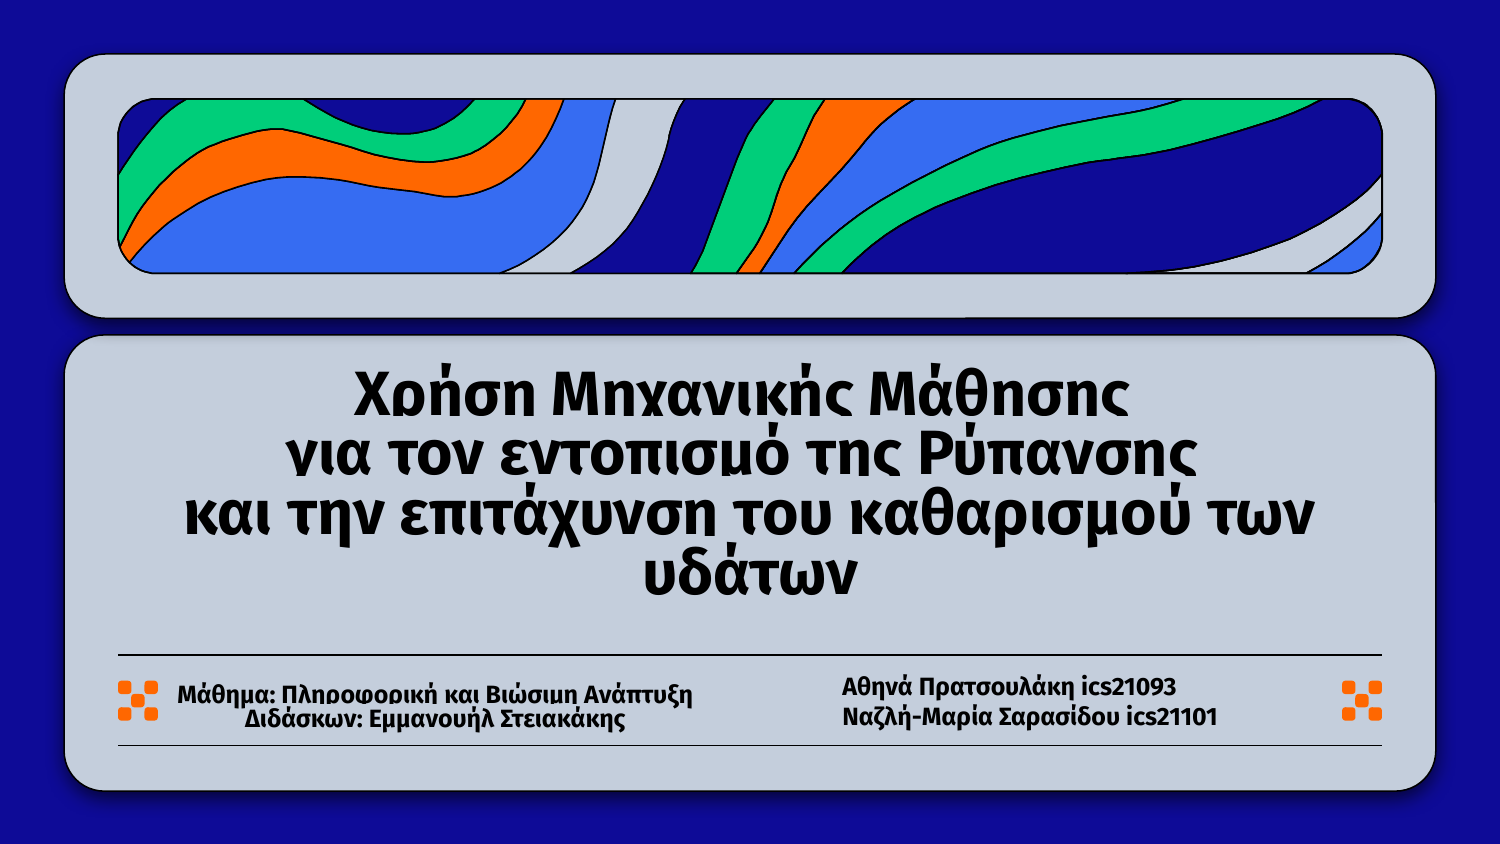

# Χρήση Μηχανικής Μάθησης
για τον εντοπισμό της Ρύπανσης
και την επιτάχυνση του καθαρισμού των υδάτων

Αθηνά Πρατσουλάκη ics21093
Ναζλή-Μαρία Σαρασίδου ics21101

Μάθημα: Πληροφορική και Βιώσιμη Ανάπτυξη
Διδάσκων: Εμμανουήλ Στειακάκης